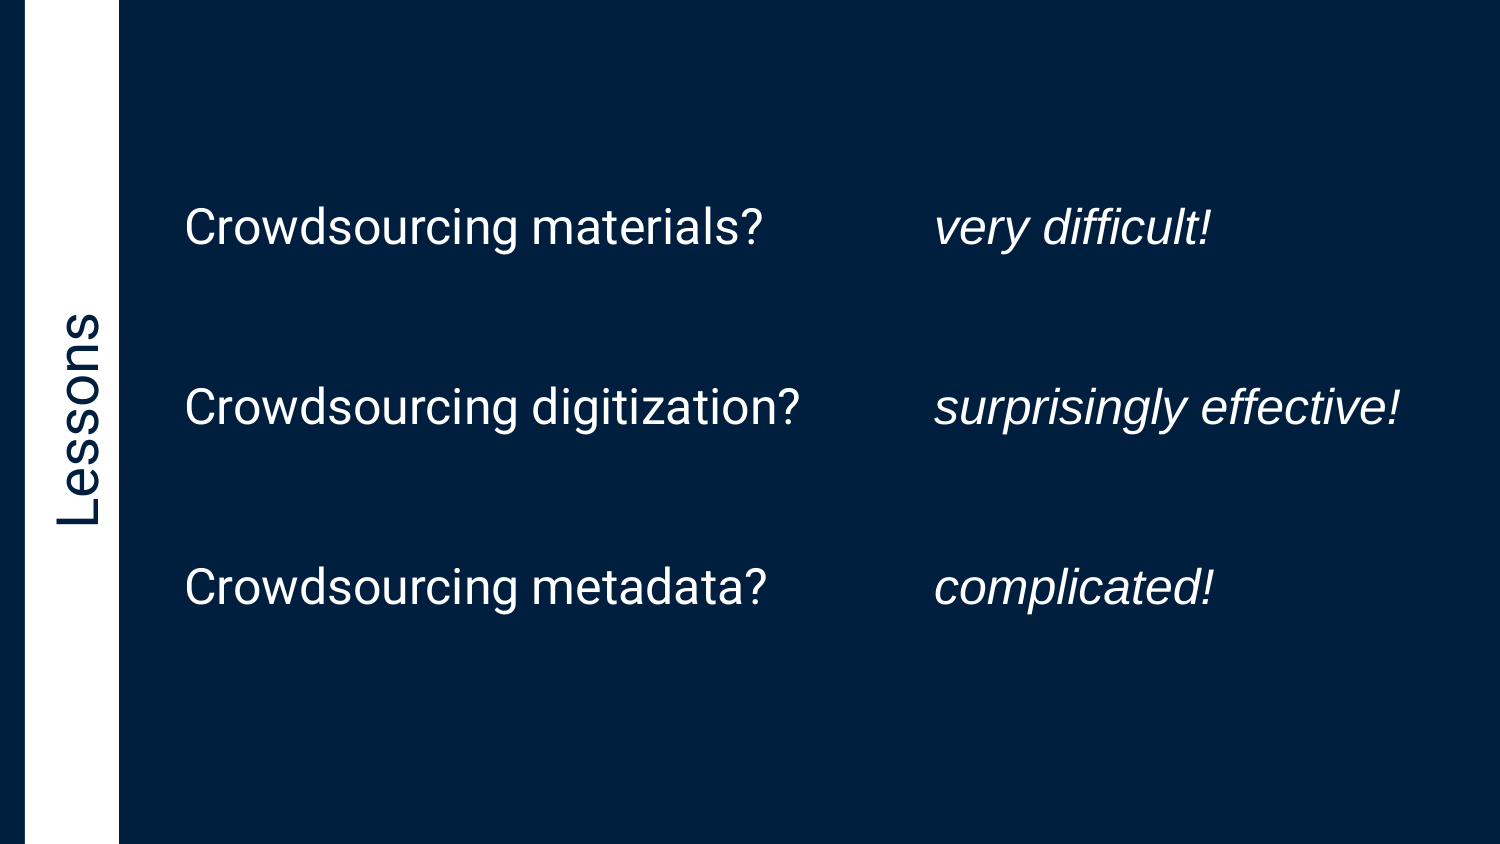

Crowdsourcing materials?		very difficult!

Crowdsourcing digitization?	surprisingly effective!

Crowdsourcing metadata?		complicated!

Lessons